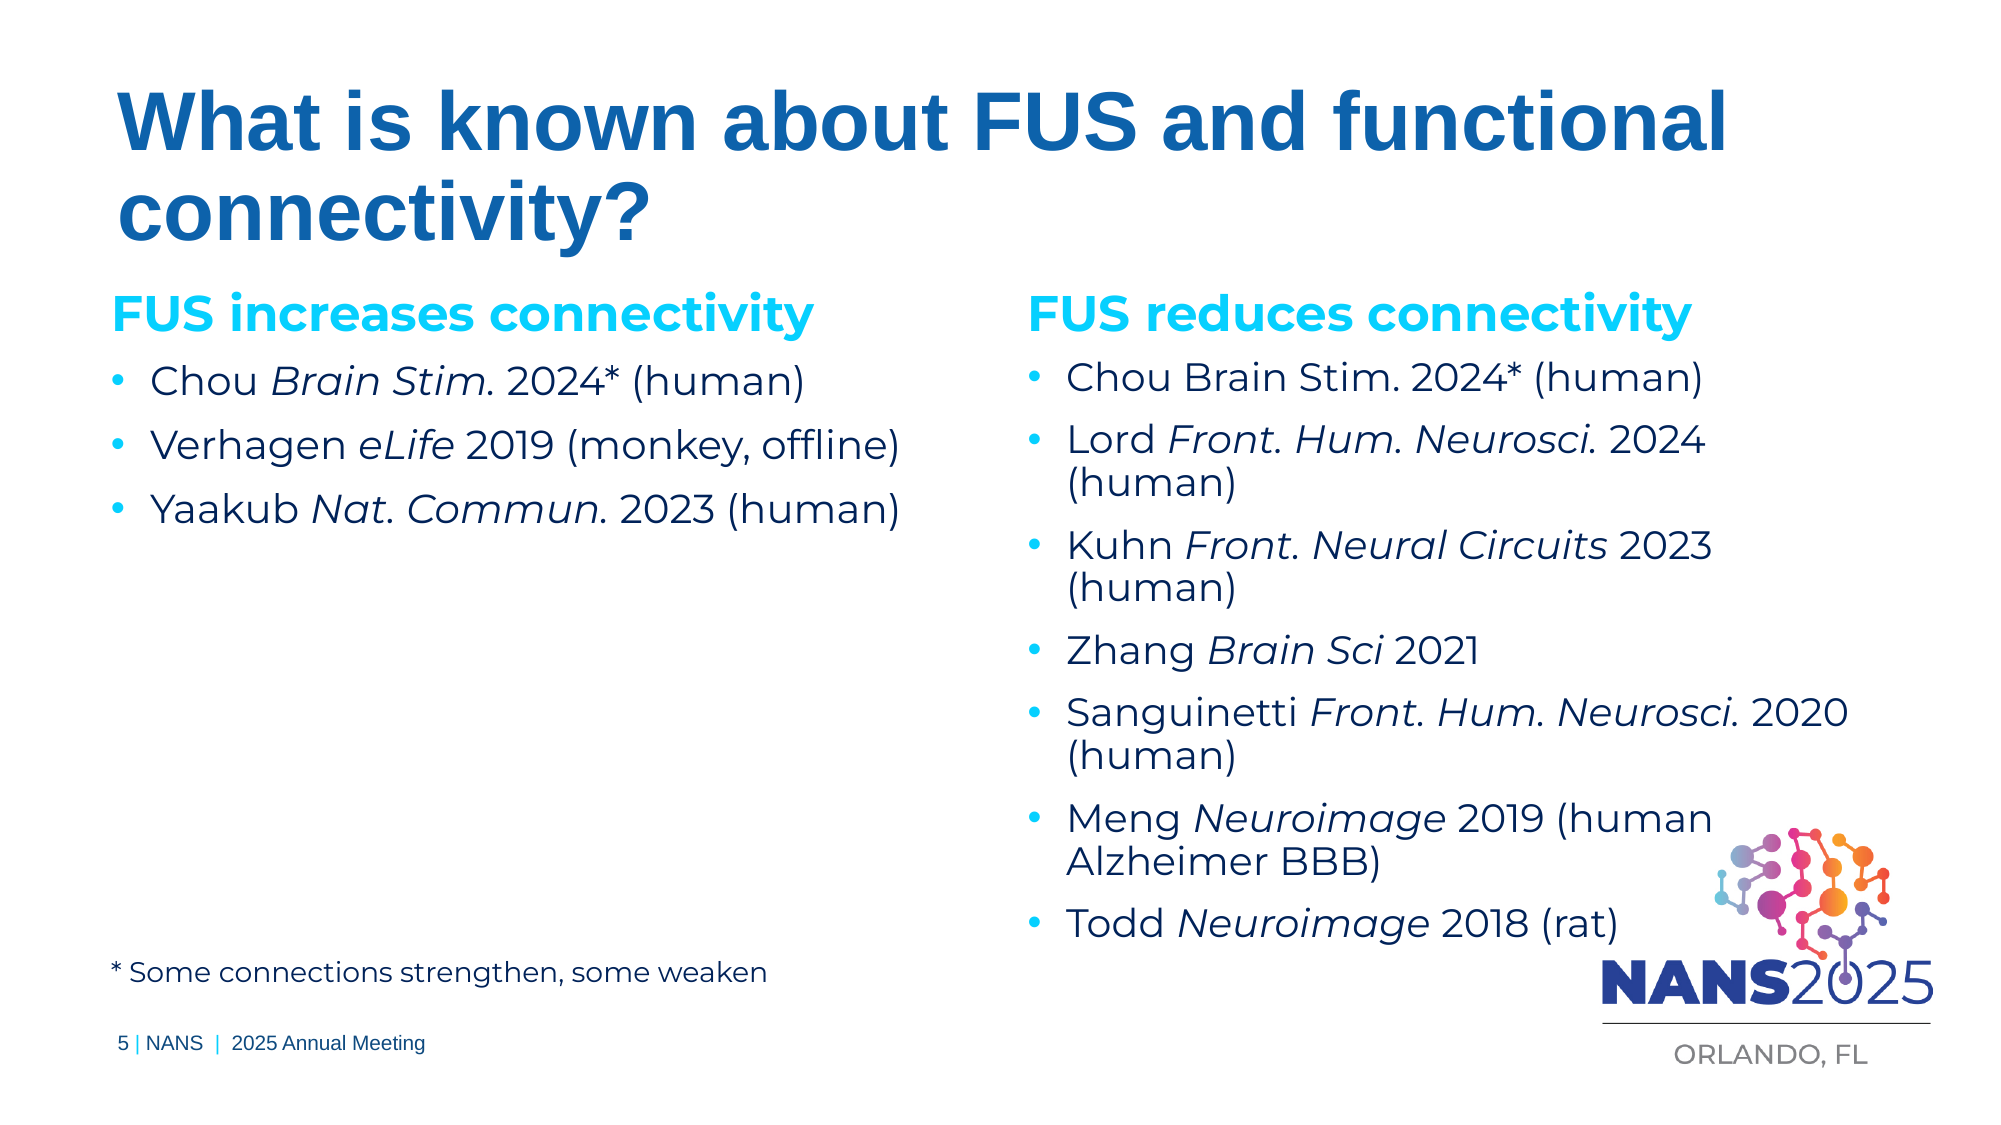

# What is known about FUS and functional connectivity?
FUS increases connectivity
FUS reduces connectivity
Chou Brain Stim. 2024* (human)
Lord Front. Hum. Neurosci. 2024 (human)
Kuhn Front. Neural Circuits 2023 (human)
Zhang Brain Sci 2021
Sanguinetti Front. Hum. Neurosci. 2020 (human)
Meng Neuroimage 2019 (human Alzheimer BBB)
Todd Neuroimage 2018 (rat)
Chou Brain Stim. 2024* (human)
Verhagen eLife 2019 (monkey, offline)
Yaakub Nat. Commun. 2023 (human)

* Some connections strengthen, some weaken